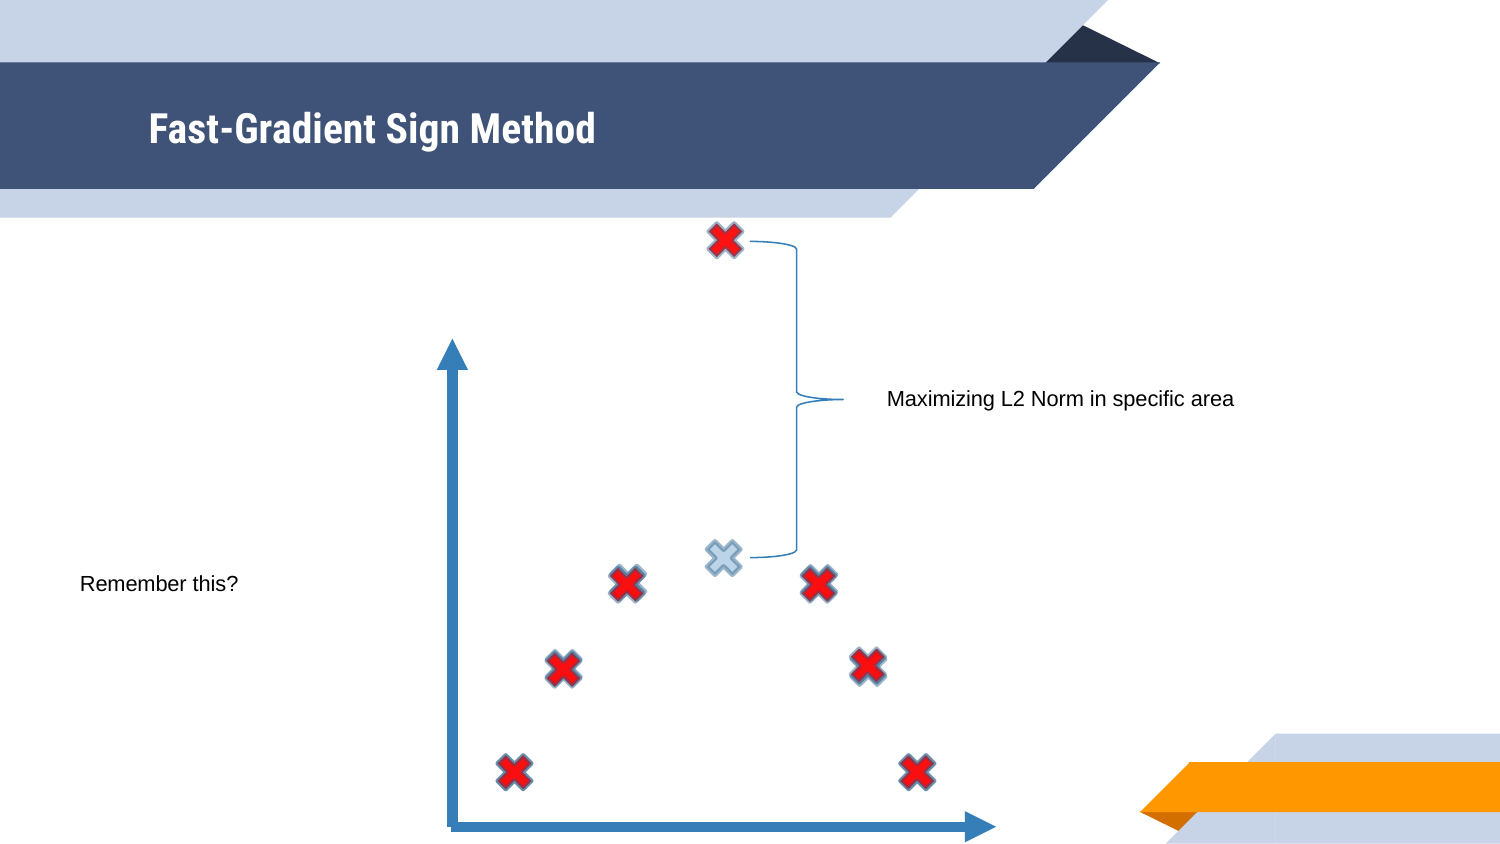

# Fast-Gradient Sign Method

Maximizing L2 Norm in specific area

Remember this?